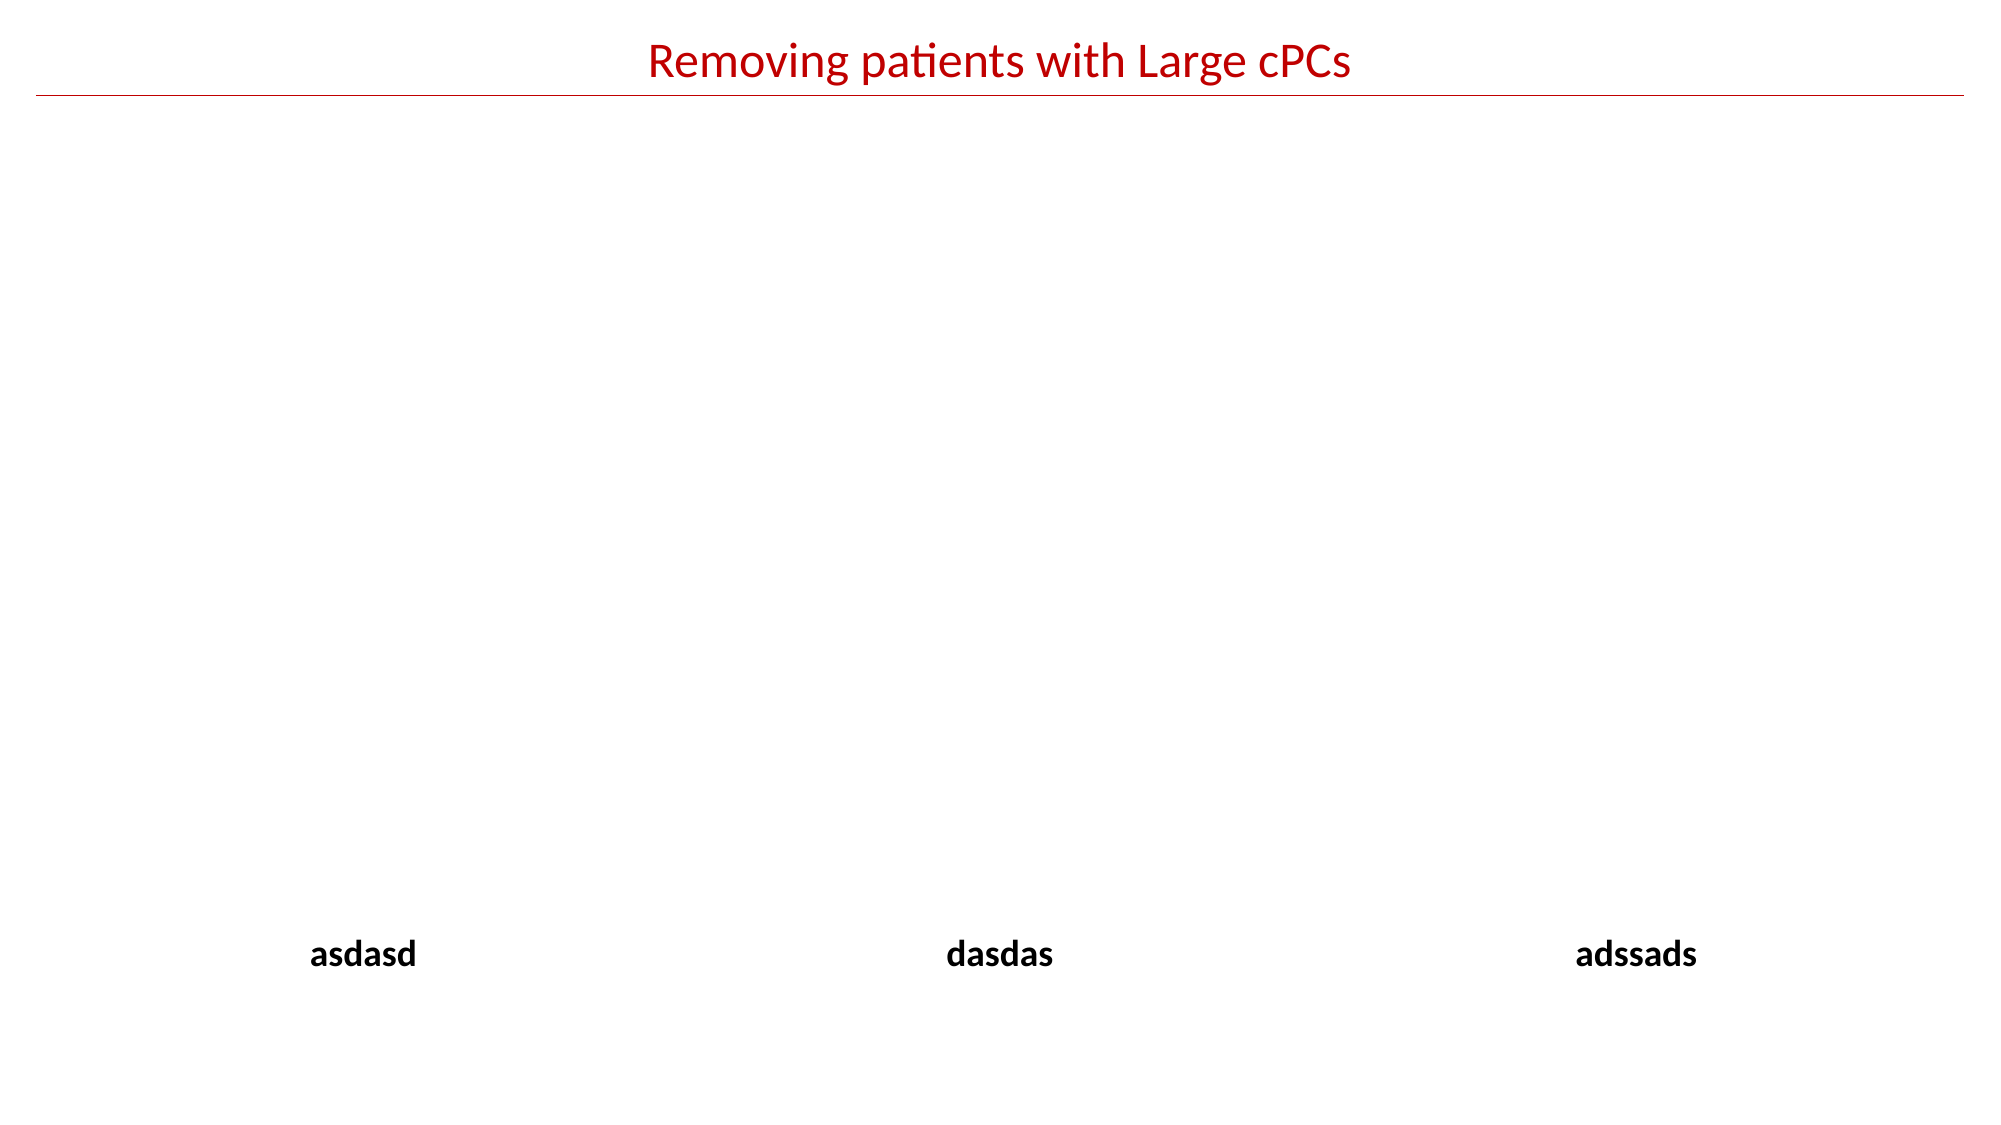

Removing patients with Large cPCs
asdasd
adssads
dasdas